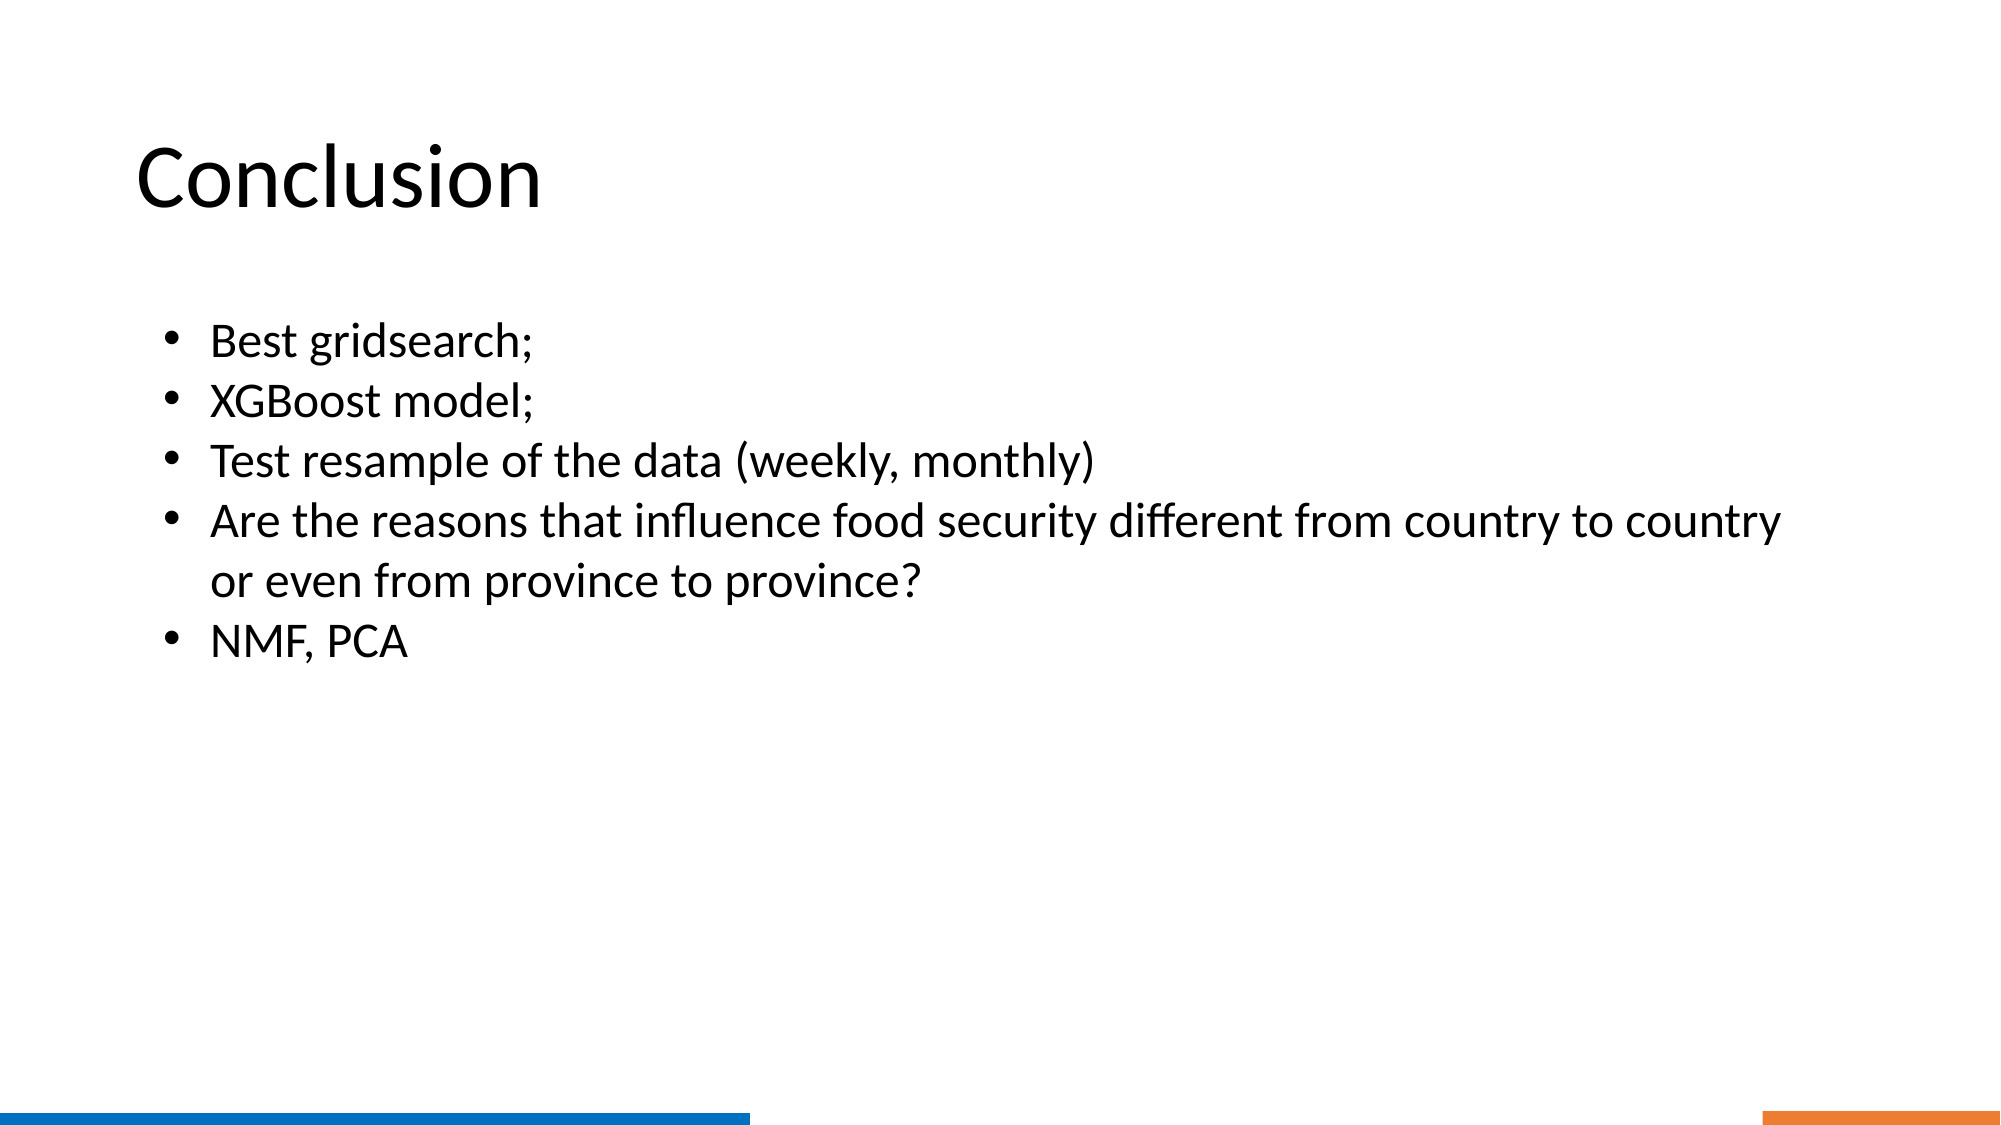

Conclusion
Best gridsearch;
XGBoost model;
Test resample of the data (weekly, monthly)
Are the reasons that influence food security different from country to country or even from province to province?
NMF, PCA